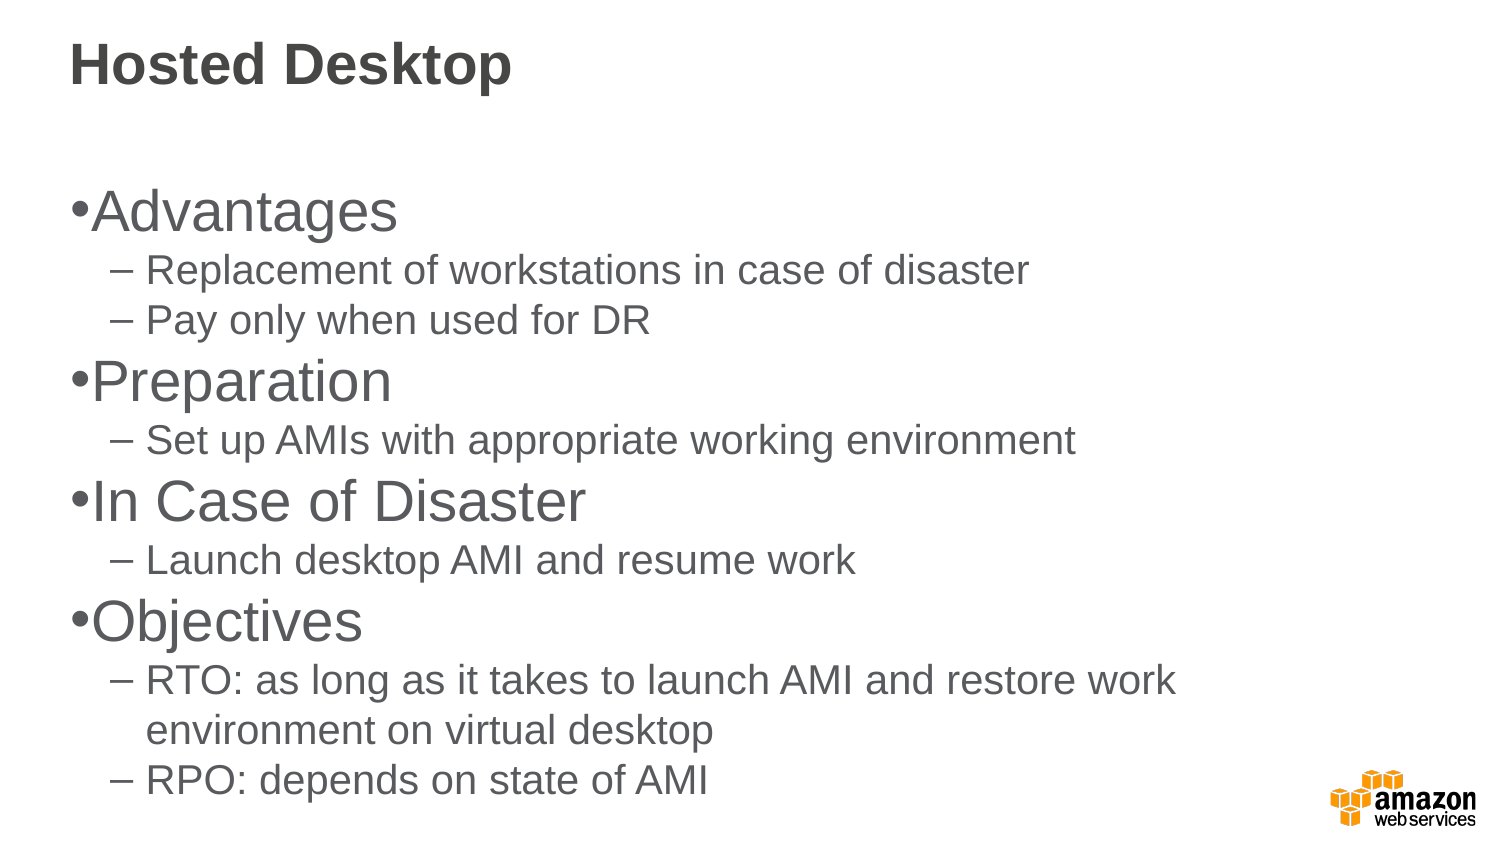

Hosted Desktop
Advantages
Replacement of workstations in case of disaster
Pay only when used for DR
Preparation
Set up AMIs with appropriate working environment
In Case of Disaster
Launch desktop AMI and resume work
Objectives
RTO: as long as it takes to launch AMI and restore work environment on virtual desktop
RPO: depends on state of AMI